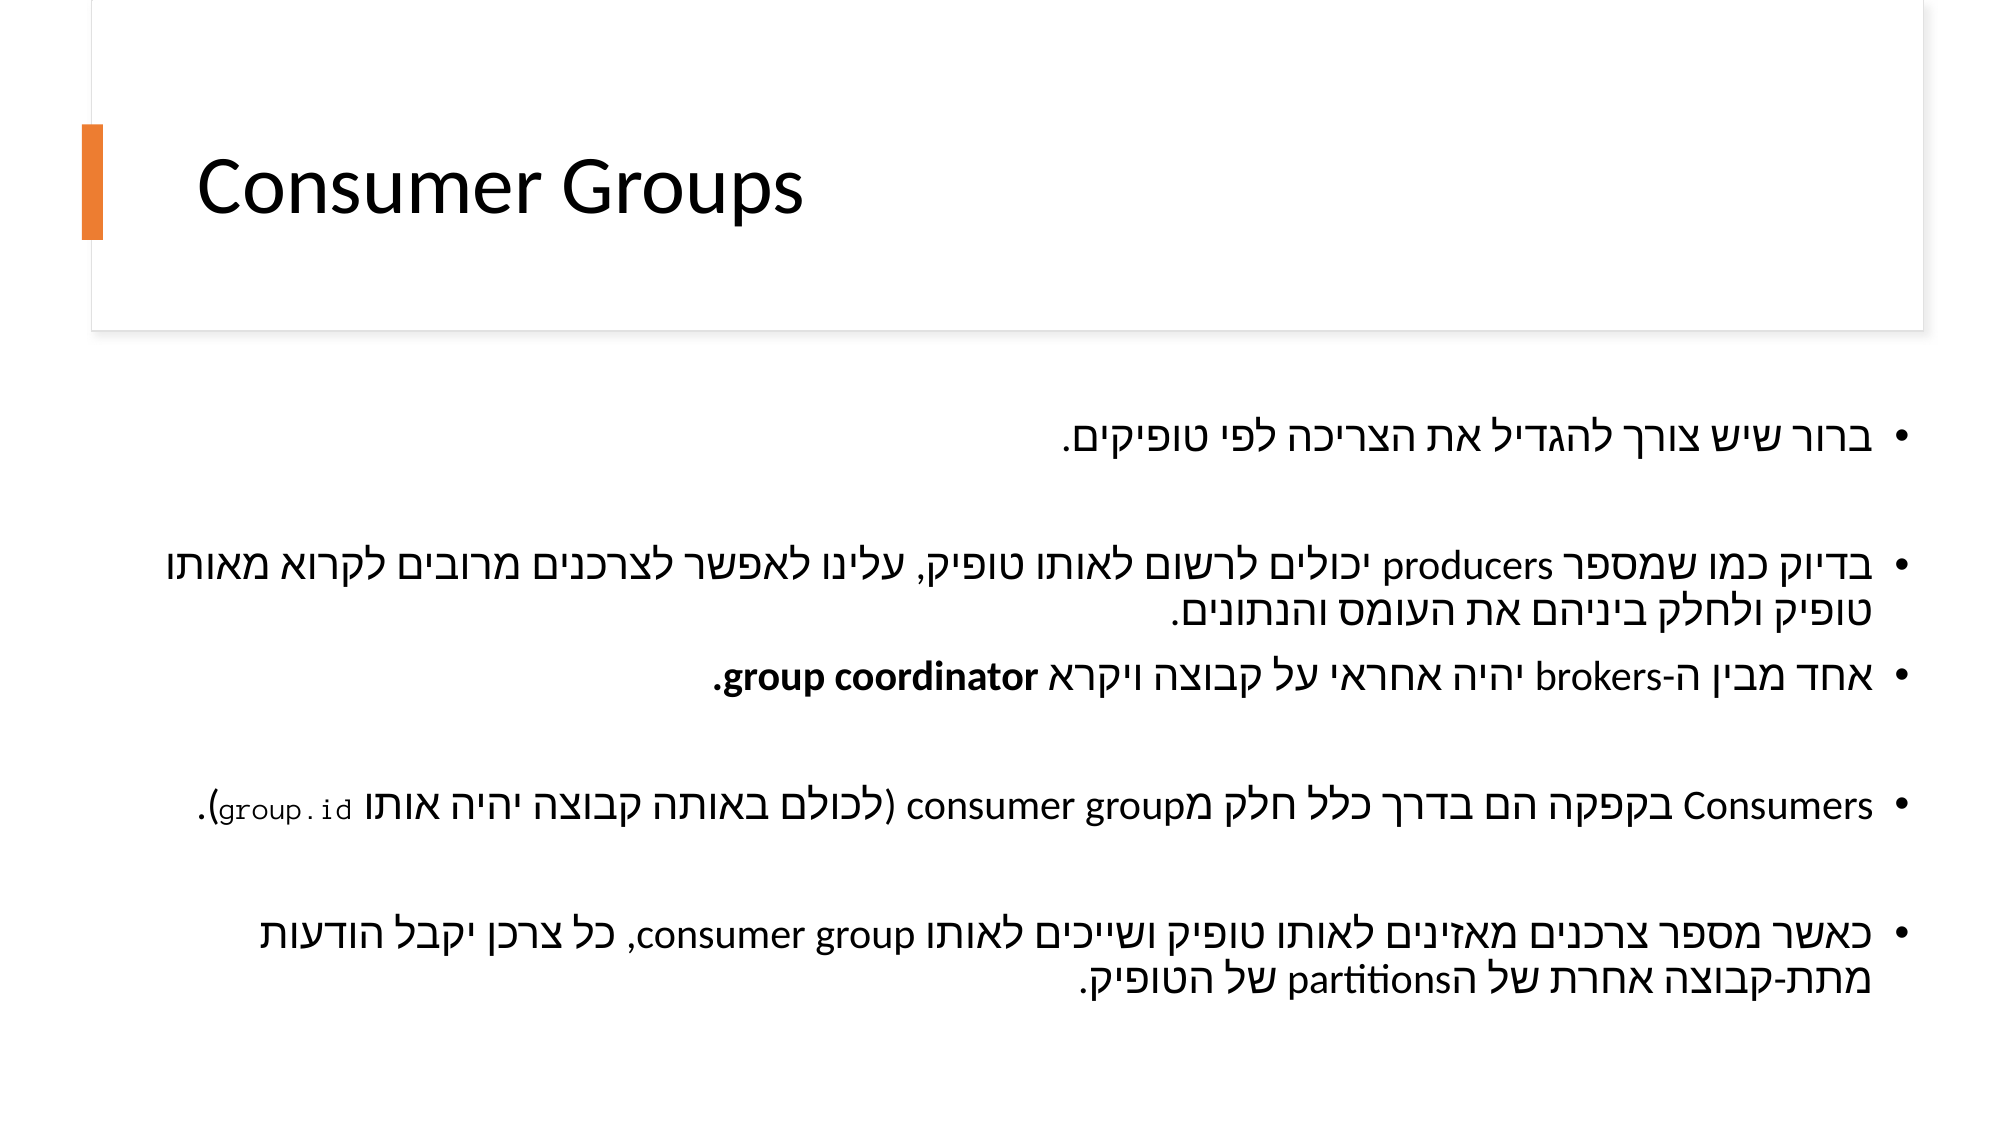

# Consumer Groups

ברור שיש צורך להגדיל את הצריכה לפי טופיקים.

בדיוק כמו שמספר producers יכולים לרשום לאותו טופיק, עלינו לאפשר לצרכנים מרובים לקרוא מאותו טופיק ולחלק ביניהם את העומס והנתונים.
אחד מבין ה-brokers יהיה אחראי על קבוצה ויקרא group coordinator.

Consumers בקפקה הם בדרך כלל חלק מconsumer group (לכולם באותה קבוצה יהיה אותו group.id).

כאשר מספר צרכנים מאזינים לאותו טופיק ושייכים לאותו consumer group, כל צרכן יקבל הודעות מתת-קבוצה אחרת של הpartitions של הטופיק.